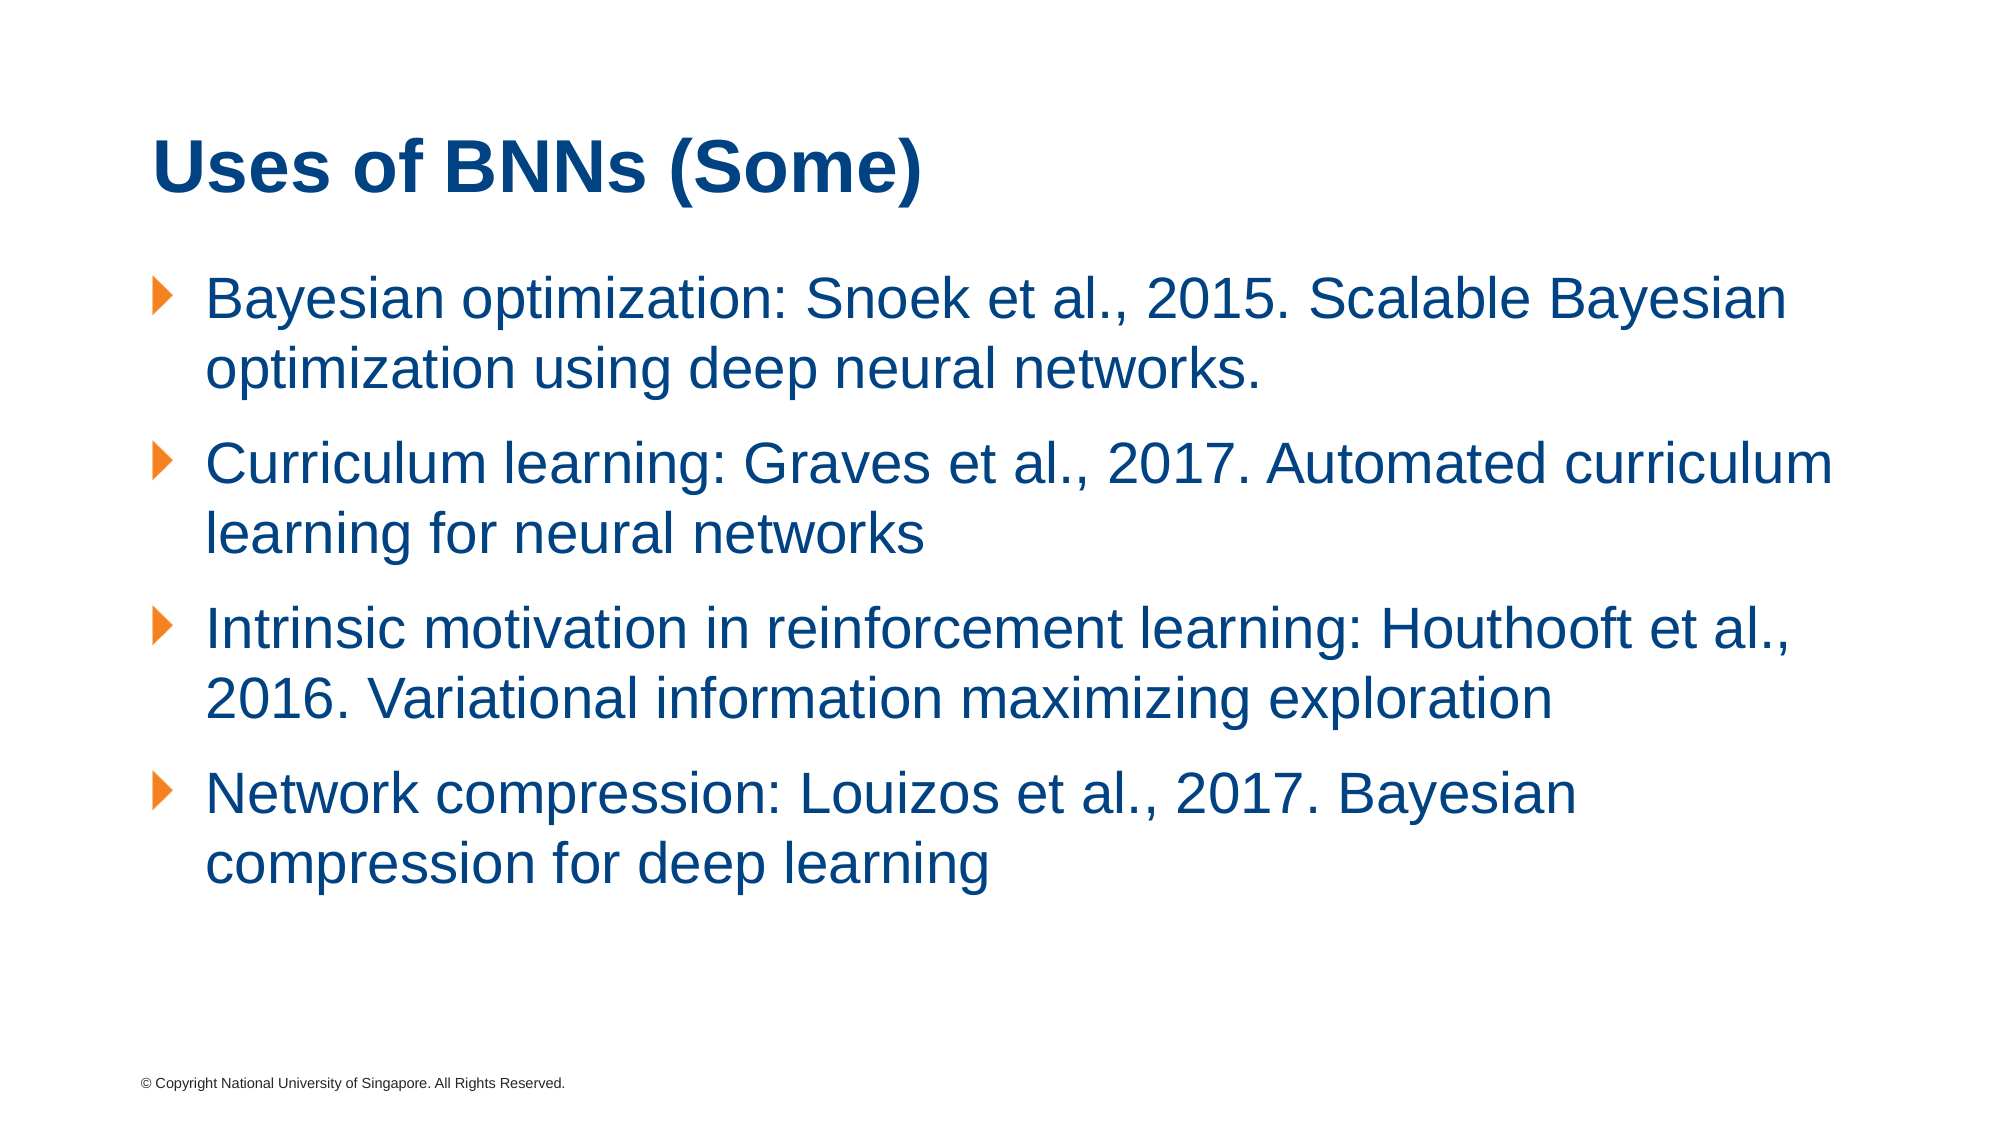

# Uses of BNNs (Some)
Bayesian optimization: Snoek et al., 2015. Scalable Bayesian optimization using deep neural networks.
Curriculum learning: Graves et al., 2017. Automated curriculum learning for neural networks
Intrinsic motivation in reinforcement learning: Houthooft et al., 2016. Variational information maximizing exploration
Network compression: Louizos et al., 2017. Bayesian compression for deep learning